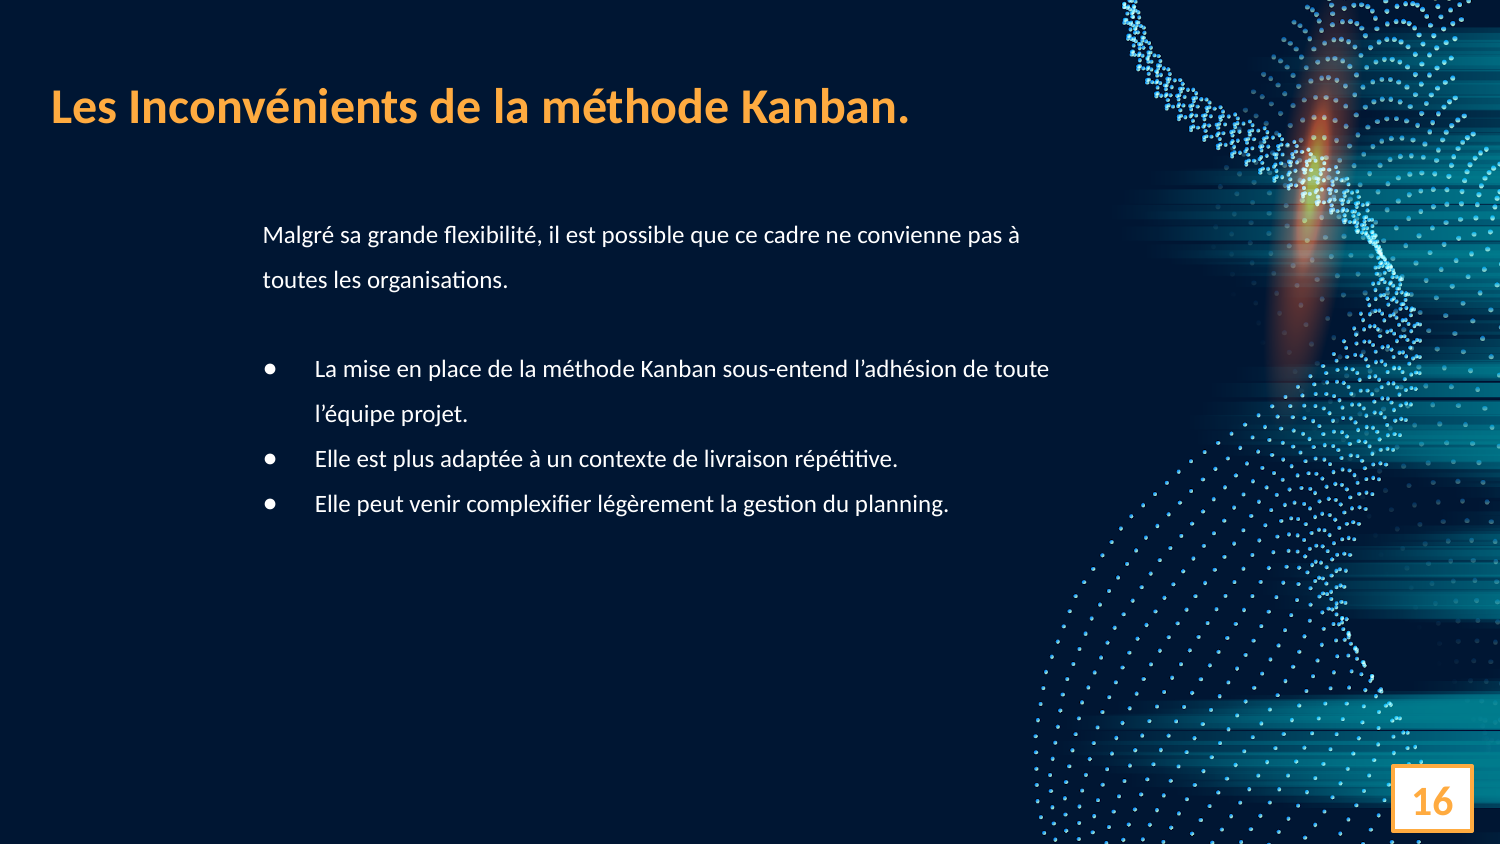

Les Inconvénients de la méthode Kanban.
Malgré sa grande flexibilité, il est possible que ce cadre ne convienne pas à toutes les organisations.

La mise en place de la méthode Kanban sous-entend l’adhésion de toute l’équipe projet.
Elle est plus adaptée à un contexte de livraison répétitive.
Elle peut venir complexifier légèrement la gestion du planning.
16